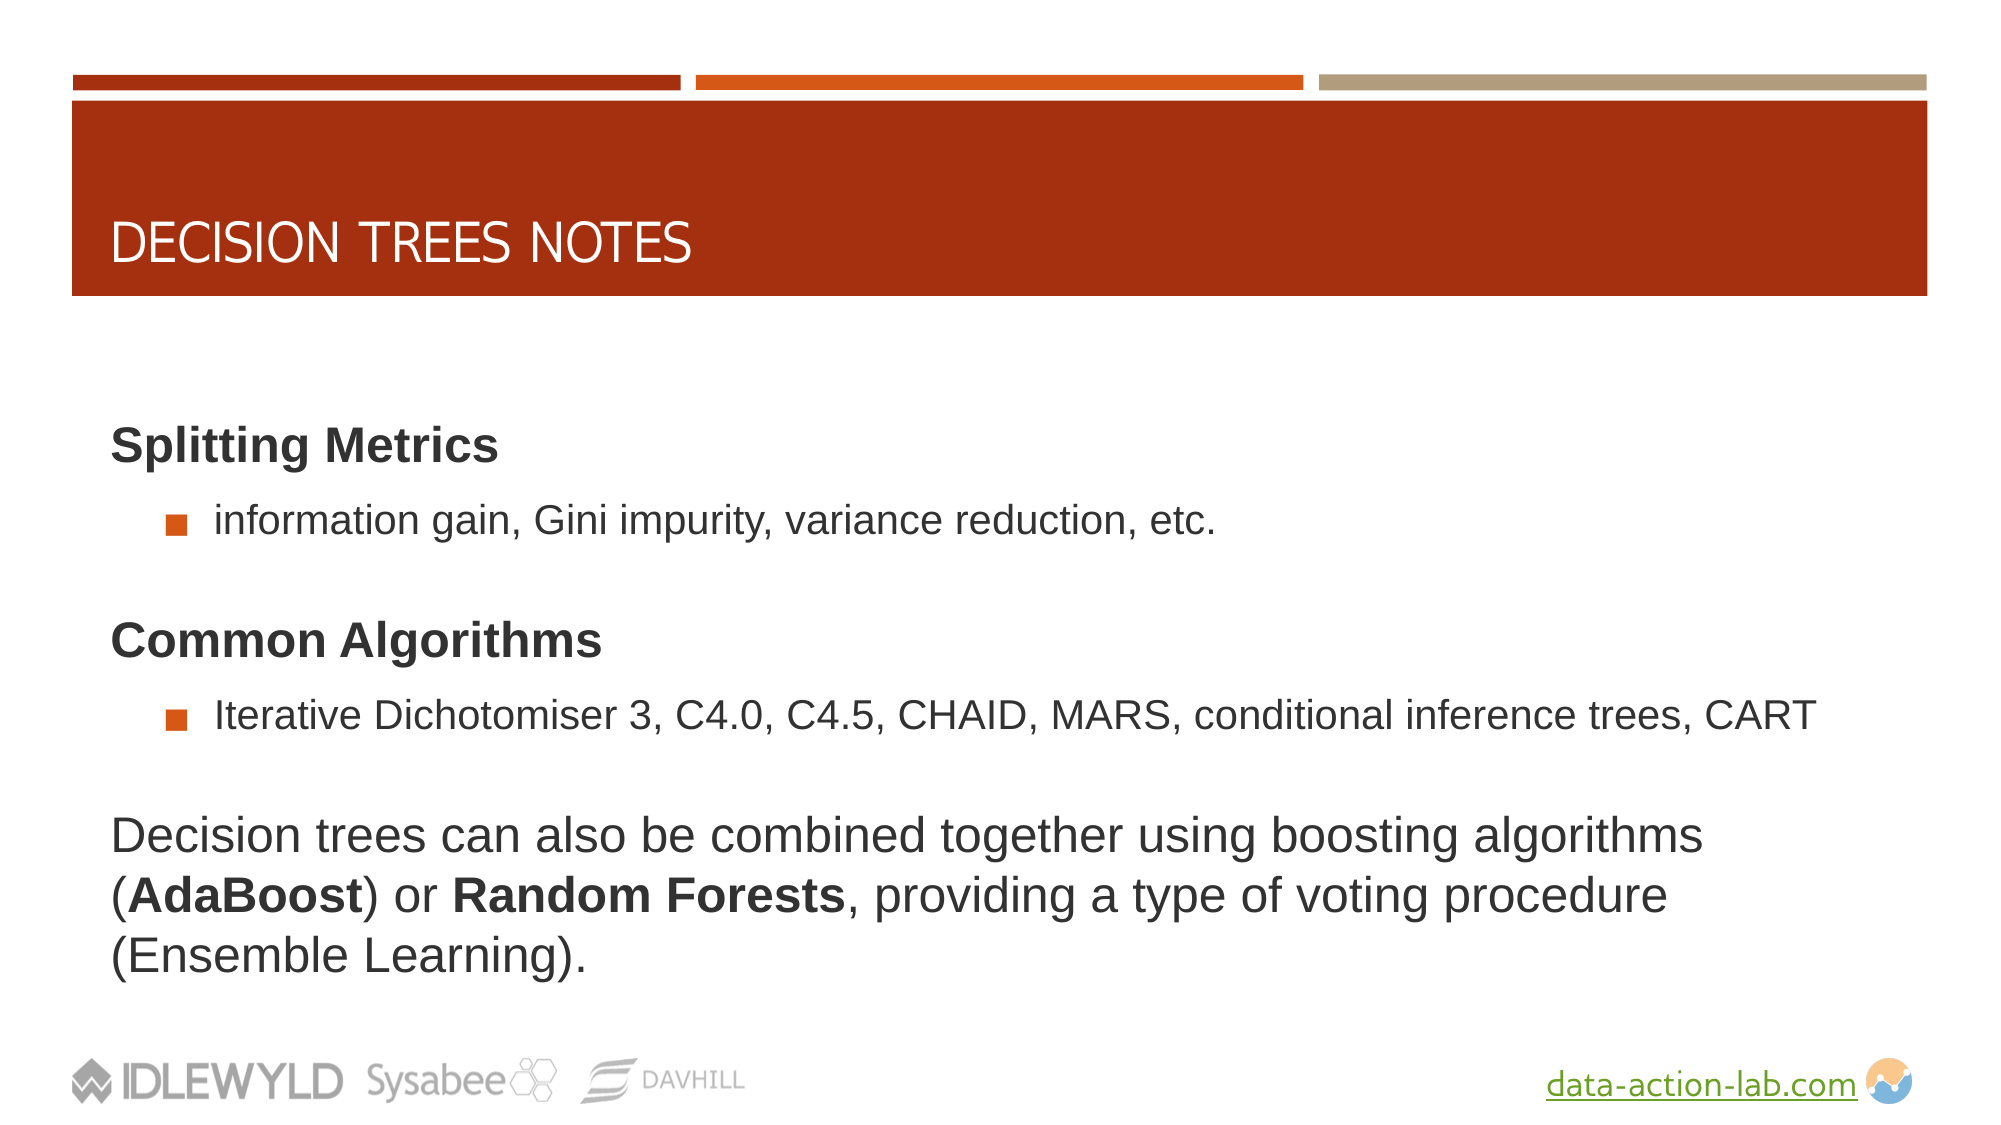

# DECISION TREES NOTES
Splitting Metrics
information gain, Gini impurity, variance reduction, etc.

Common Algorithms
Iterative Dichotomiser 3, C4.0, C4.5, CHAID, MARS, conditional inference trees, CART

Decision trees can also be combined together using boosting algorithms (AdaBoost) or Random Forests, providing a type of voting procedure (Ensemble Learning).